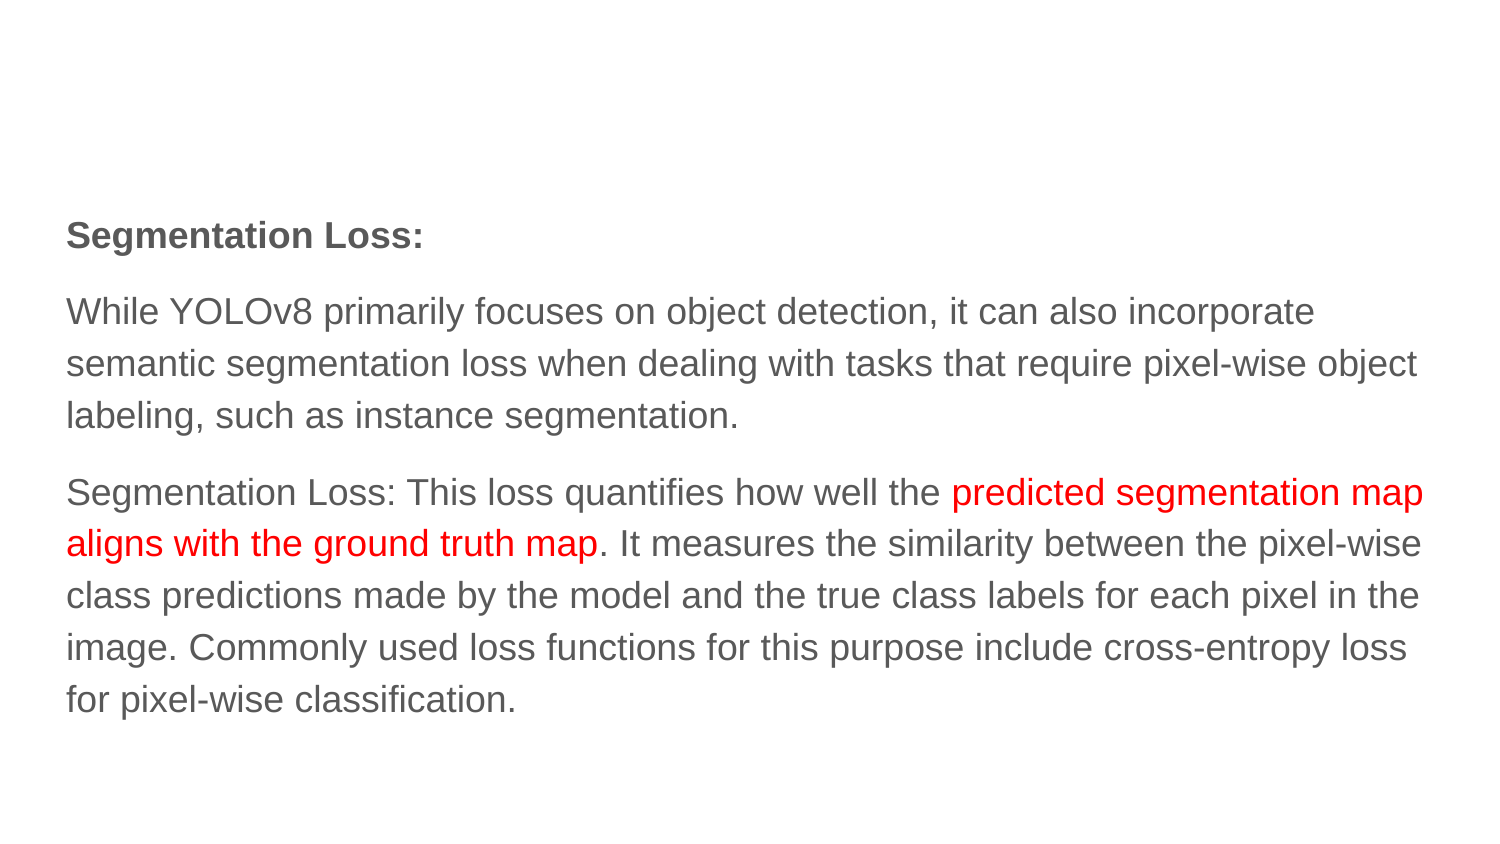

#
Segmentation Loss:
While YOLOv8 primarily focuses on object detection, it can also incorporate semantic segmentation loss when dealing with tasks that require pixel-wise object labeling, such as instance segmentation.
Segmentation Loss: This loss quantifies how well the predicted segmentation map aligns with the ground truth map. It measures the similarity between the pixel-wise class predictions made by the model and the true class labels for each pixel in the image. Commonly used loss functions for this purpose include cross-entropy loss for pixel-wise classification.